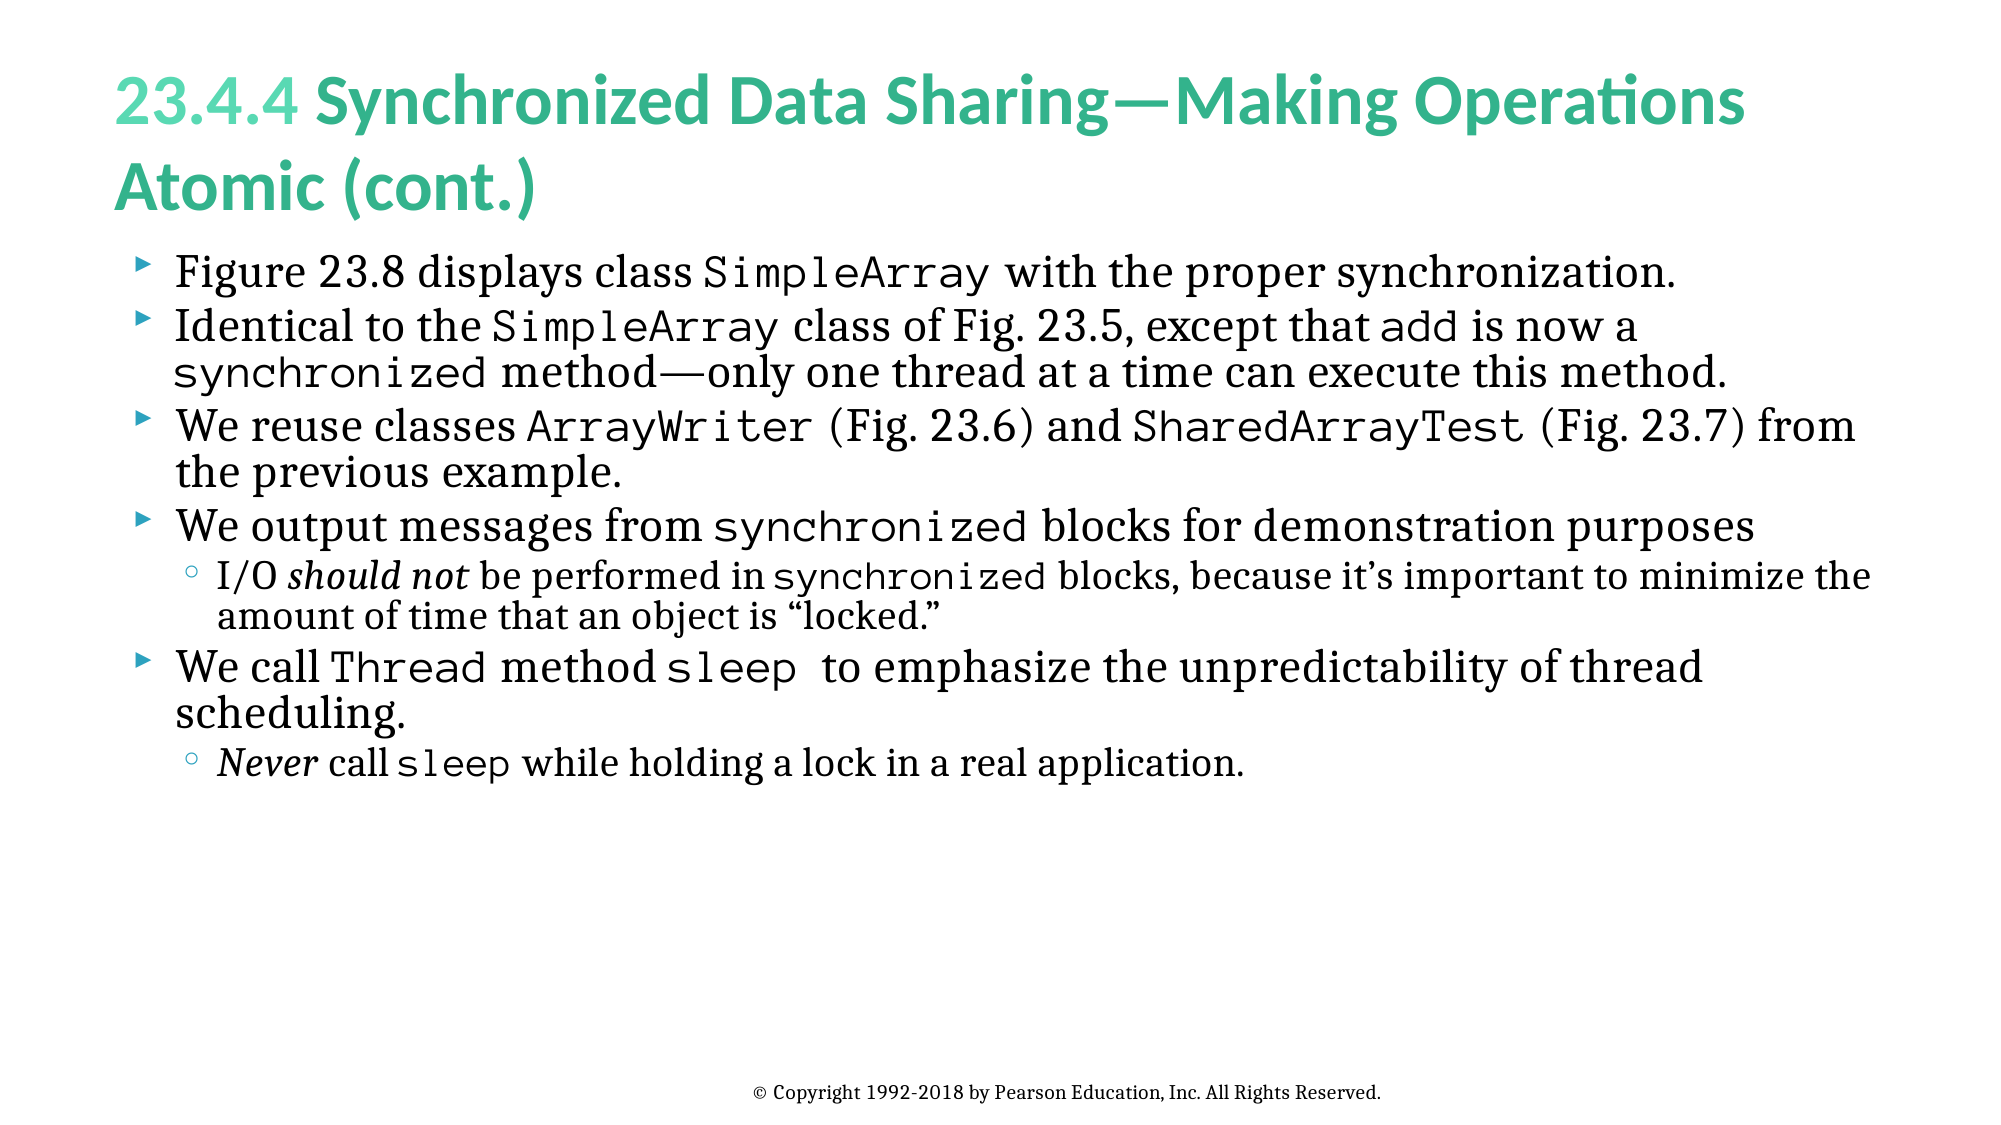

# 23.4.4 Synchronized Data Sharing—Making Operations Atomic (cont.)
Figure 23.8 displays class SimpleArray with the proper synchronization.
Identical to the SimpleArray class of Fig. 23.5, except that add is now a synchronized method—only one thread at a time can execute this method.
We reuse classes ArrayWriter (Fig. 23.6) and SharedArrayTest (Fig. 23.7) from the previous example.
We output messages from synchronized blocks for demonstration purposes
I/O should not be performed in synchronized blocks, because it’s important to minimize the amount of time that an object is “locked.”
We call Thread method sleep  to emphasize the unpredictability of thread scheduling.
Never call sleep while holding a lock in a real application.

© Copyright 1992-2018 by Pearson Education, Inc. All Rights Reserved.